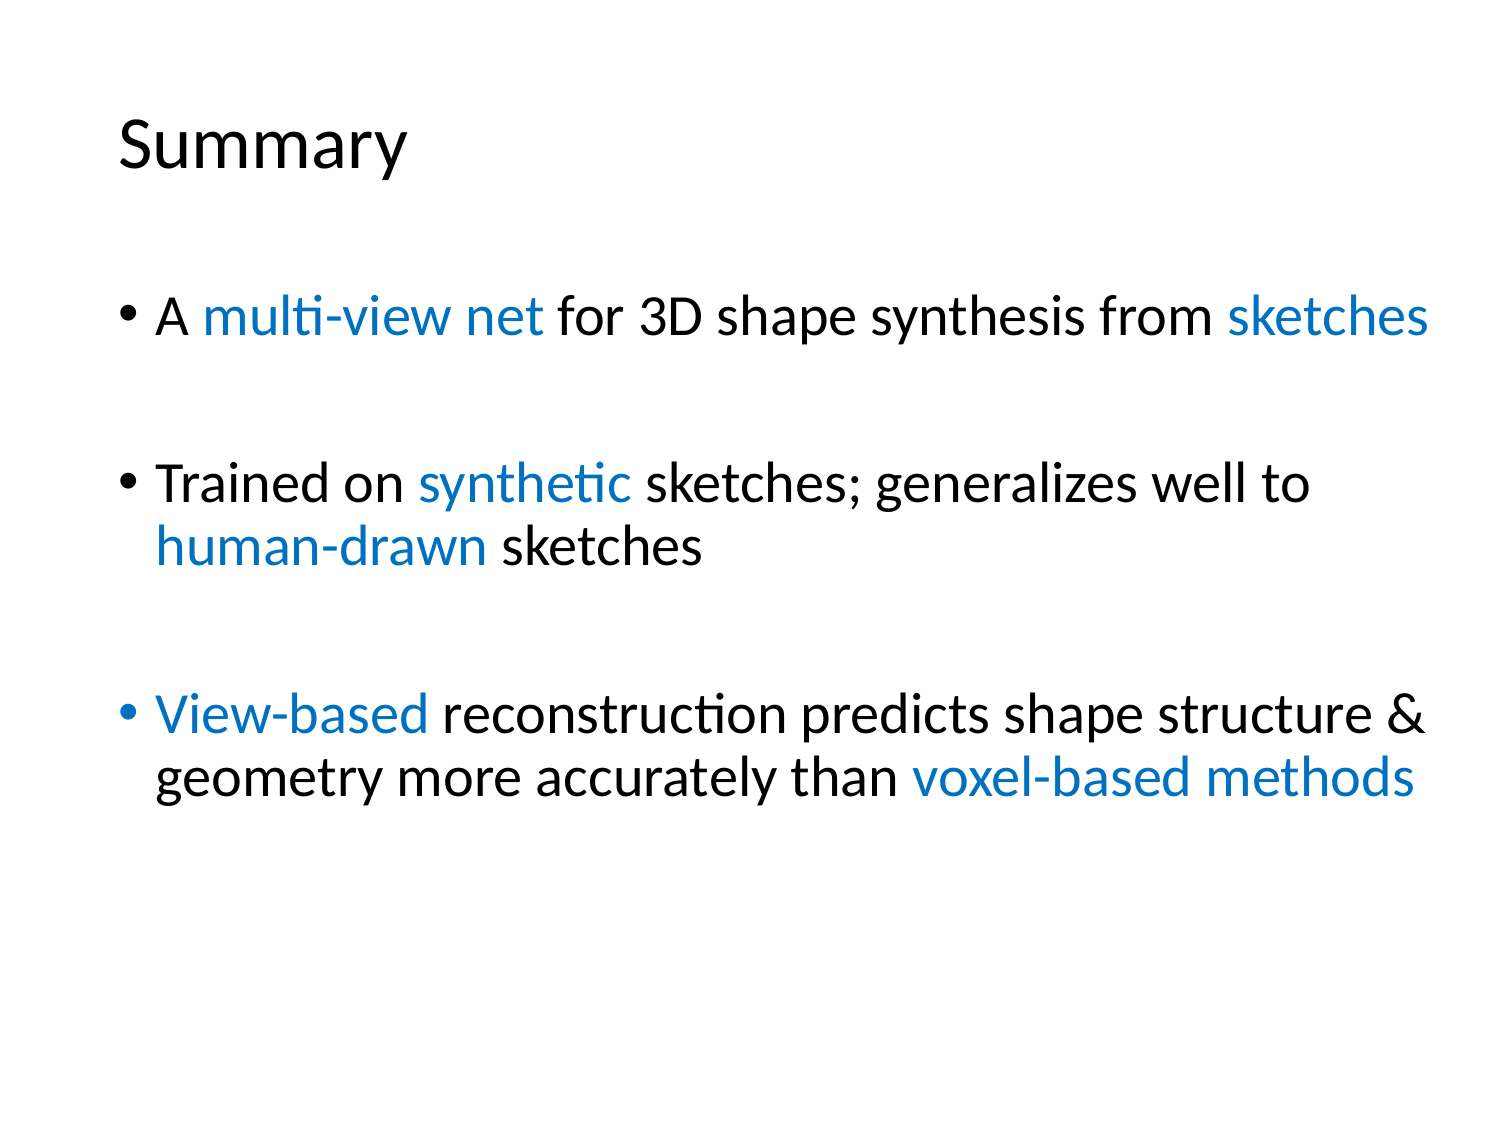

# Summary
A multi-view net for 3D shape synthesis from sketches

Trained on synthetic sketches; generalizes well to human-drawn sketches

View-based reconstruction predicts shape structure & geometry more accurately than voxel-based methods